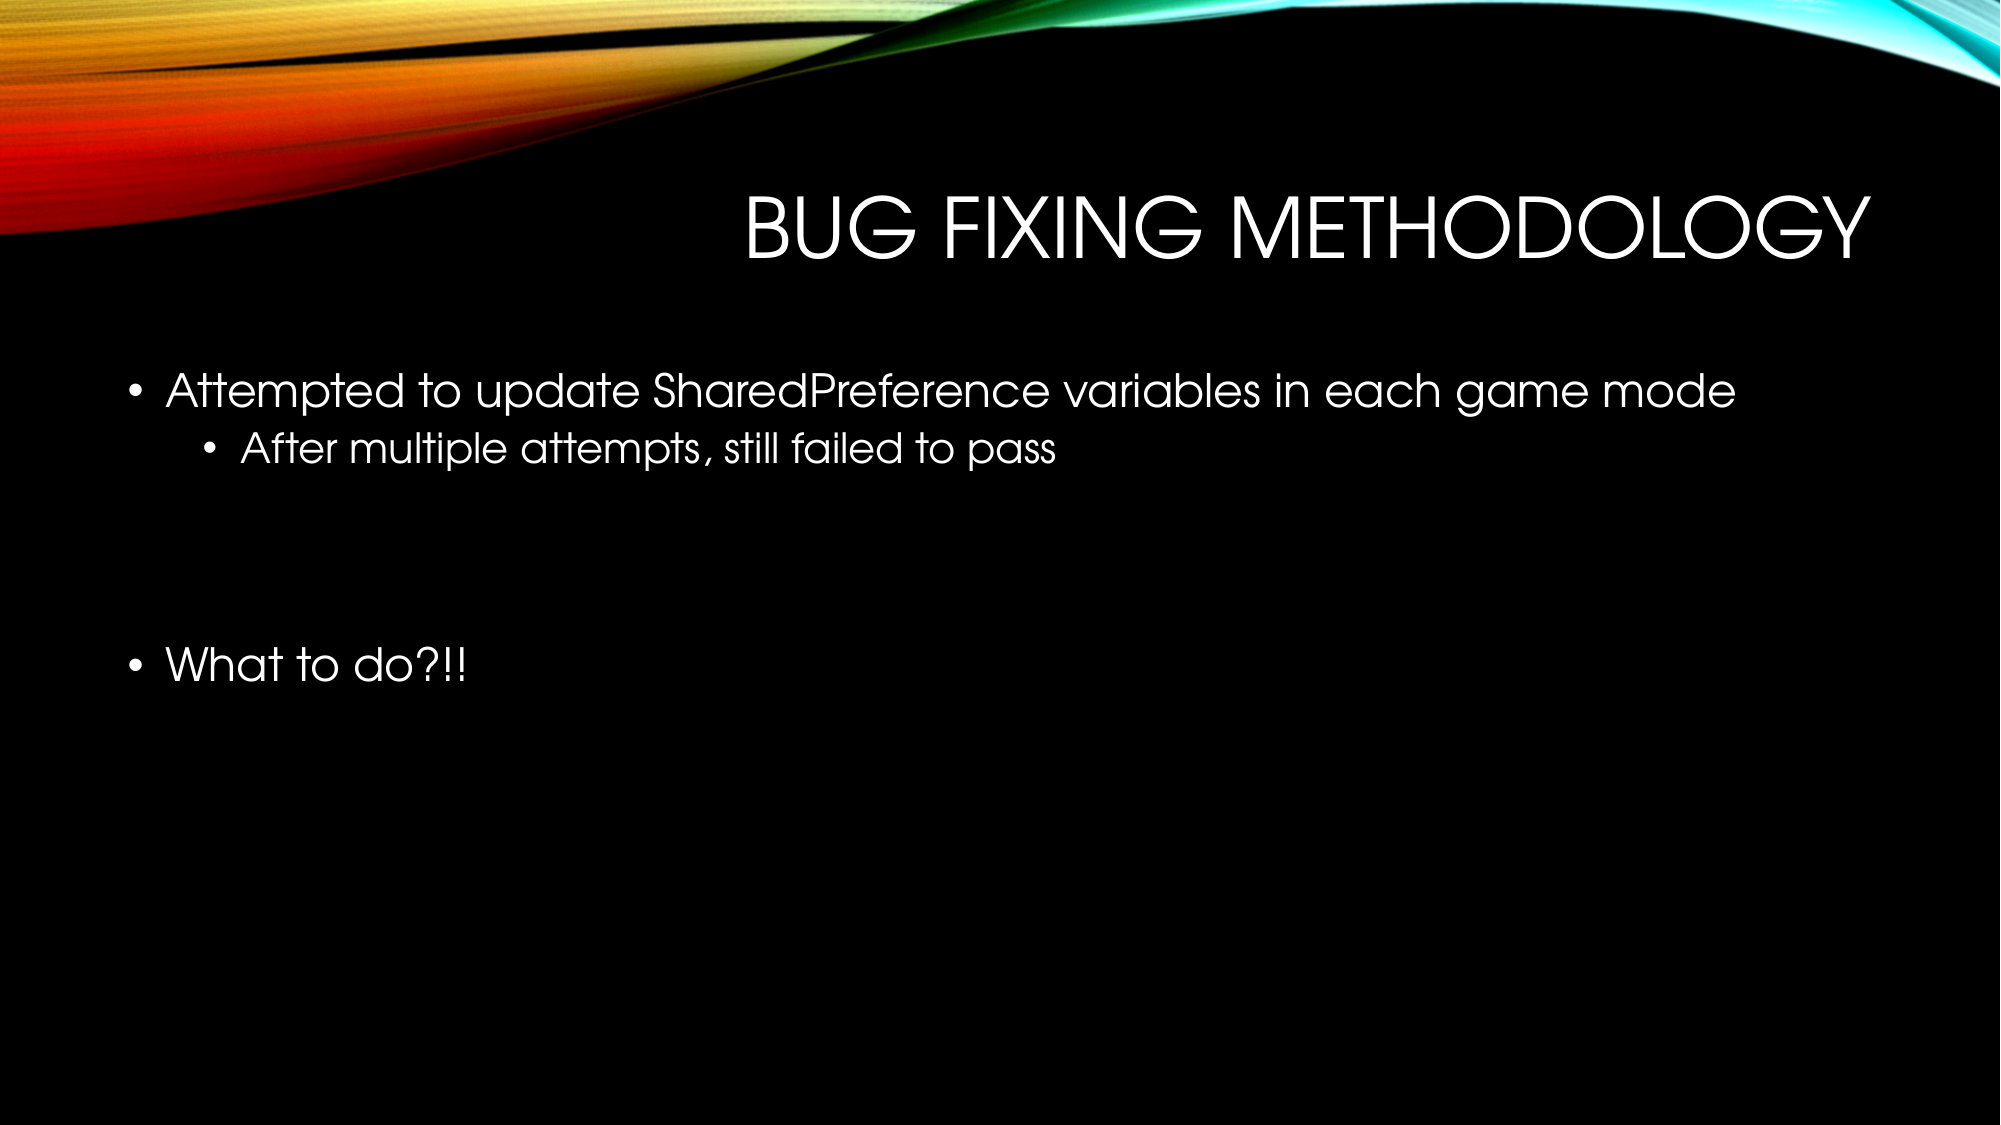

# Bug fixing methodology
Attempted to update SharedPreference variables in each game mode
After multiple attempts, still failed to pass

What to do?!!